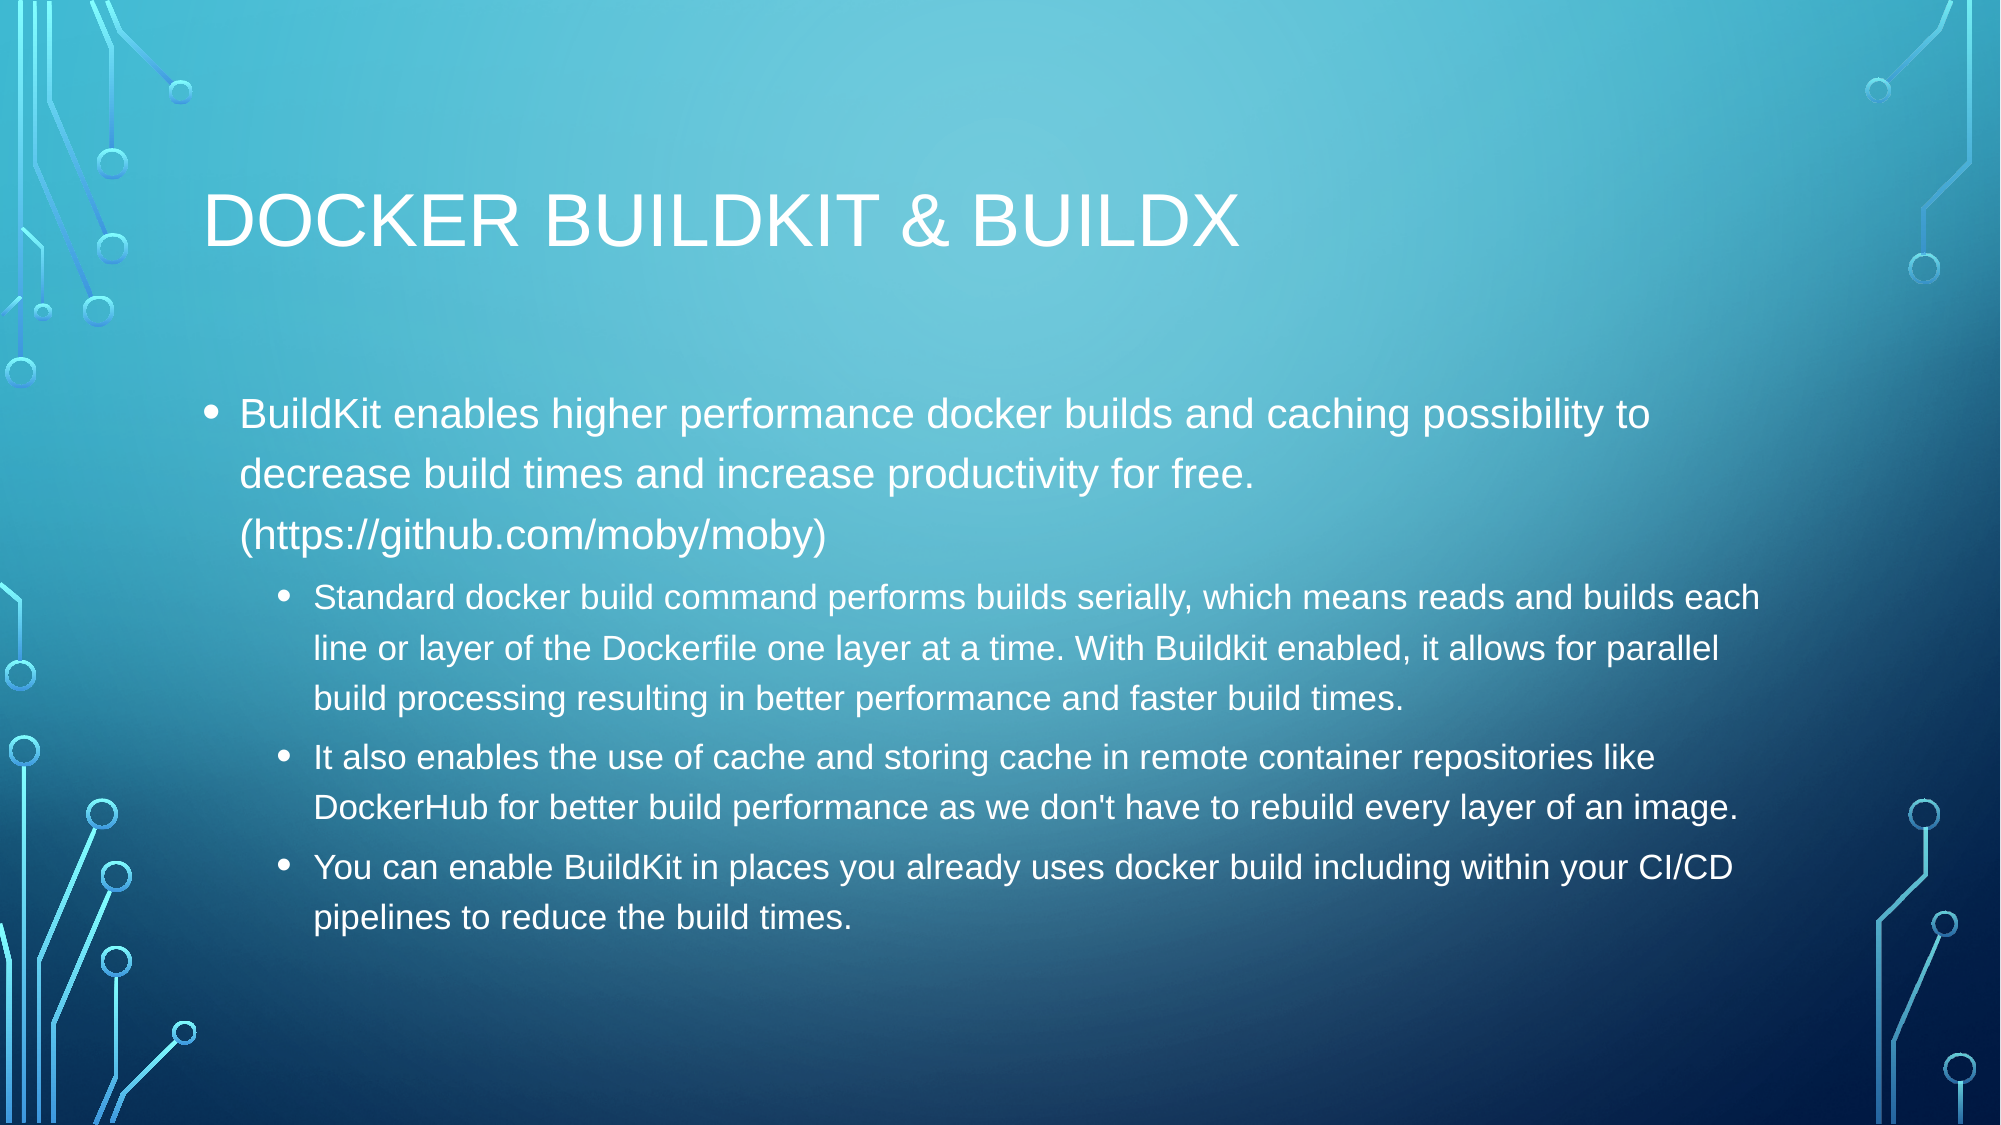

# Docker buildKit & buildx
BuildKit enables higher performance docker builds and caching possibility to decrease build times and increase productivity for free. (https://github.com/moby/moby)
Standard docker build command performs builds serially, which means reads and builds each line or layer of the Dockerfile one layer at a time. With Buildkit enabled, it allows for parallel build processing resulting in better performance and faster build times.
It also enables the use of cache and storing cache in remote container repositories like DockerHub for better build performance as we don't have to rebuild every layer of an image.
You can enable BuildKit in places you already uses docker build including within your CI/CD pipelines to reduce the build times.